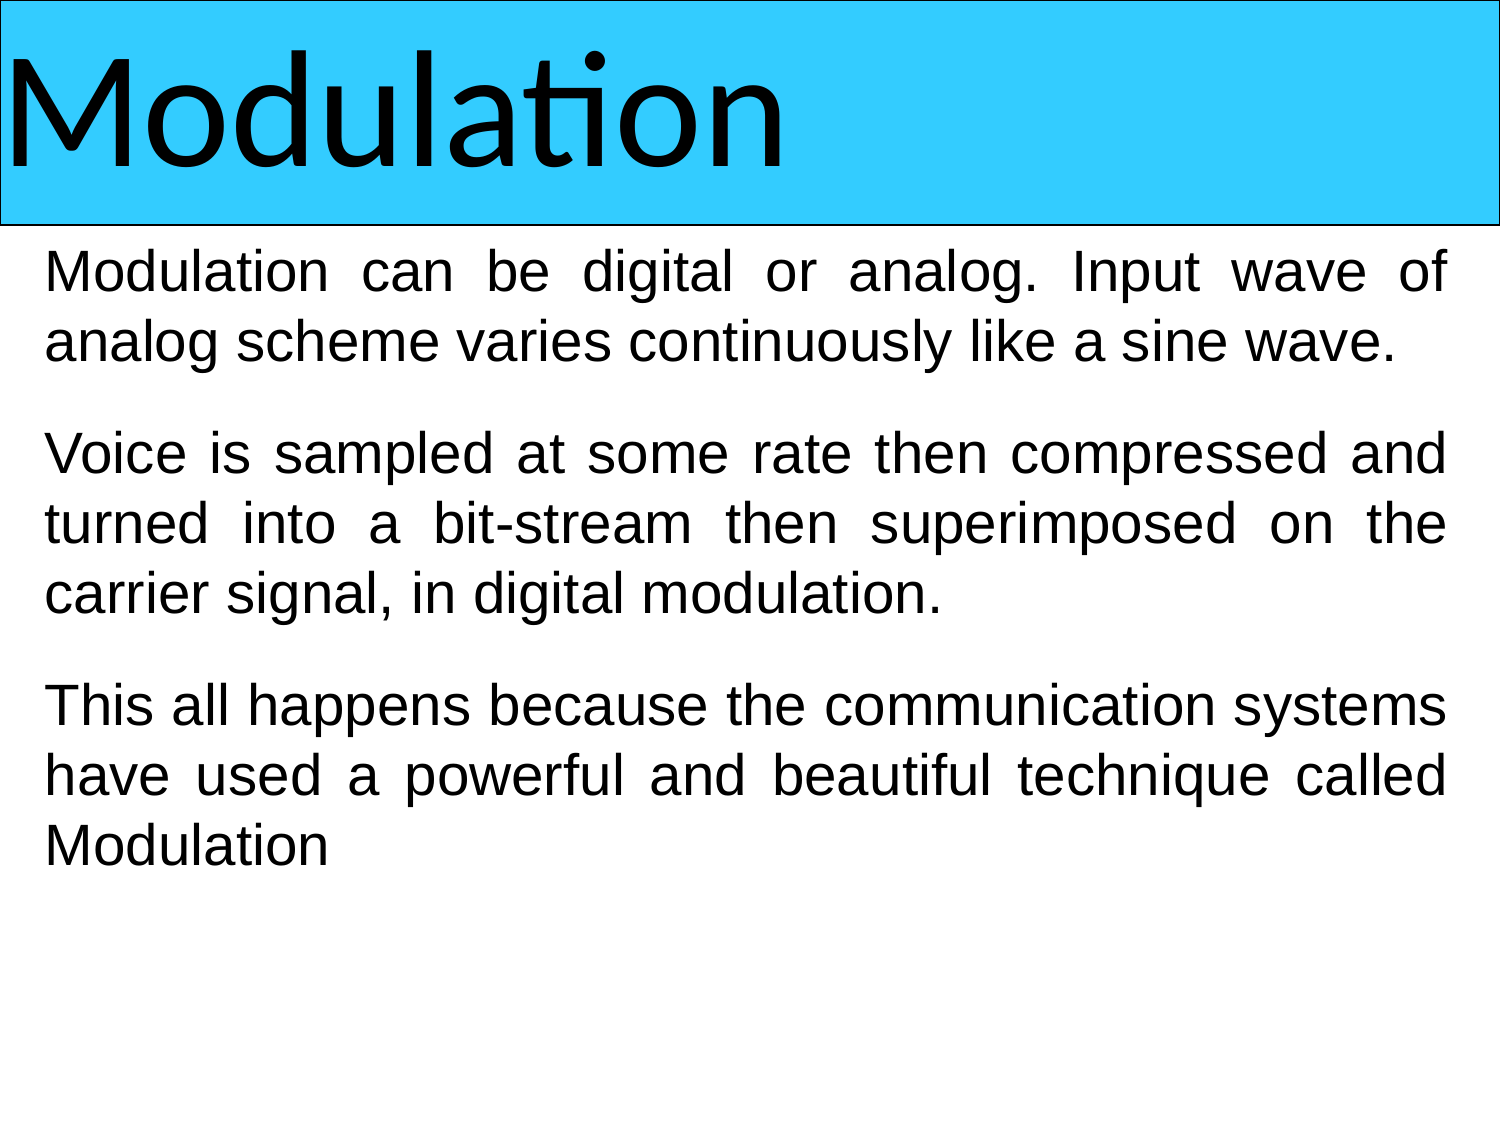

Modulation

Modulation can be digital or analog. Input wave of analog scheme varies continuously like a sine wave.
Voice is sampled at some rate then compressed and turned into a bit-stream then superimposed on the carrier signal, in digital modulation.
This all happens because the communication systems have used a powerful and beautiful technique called Modulation